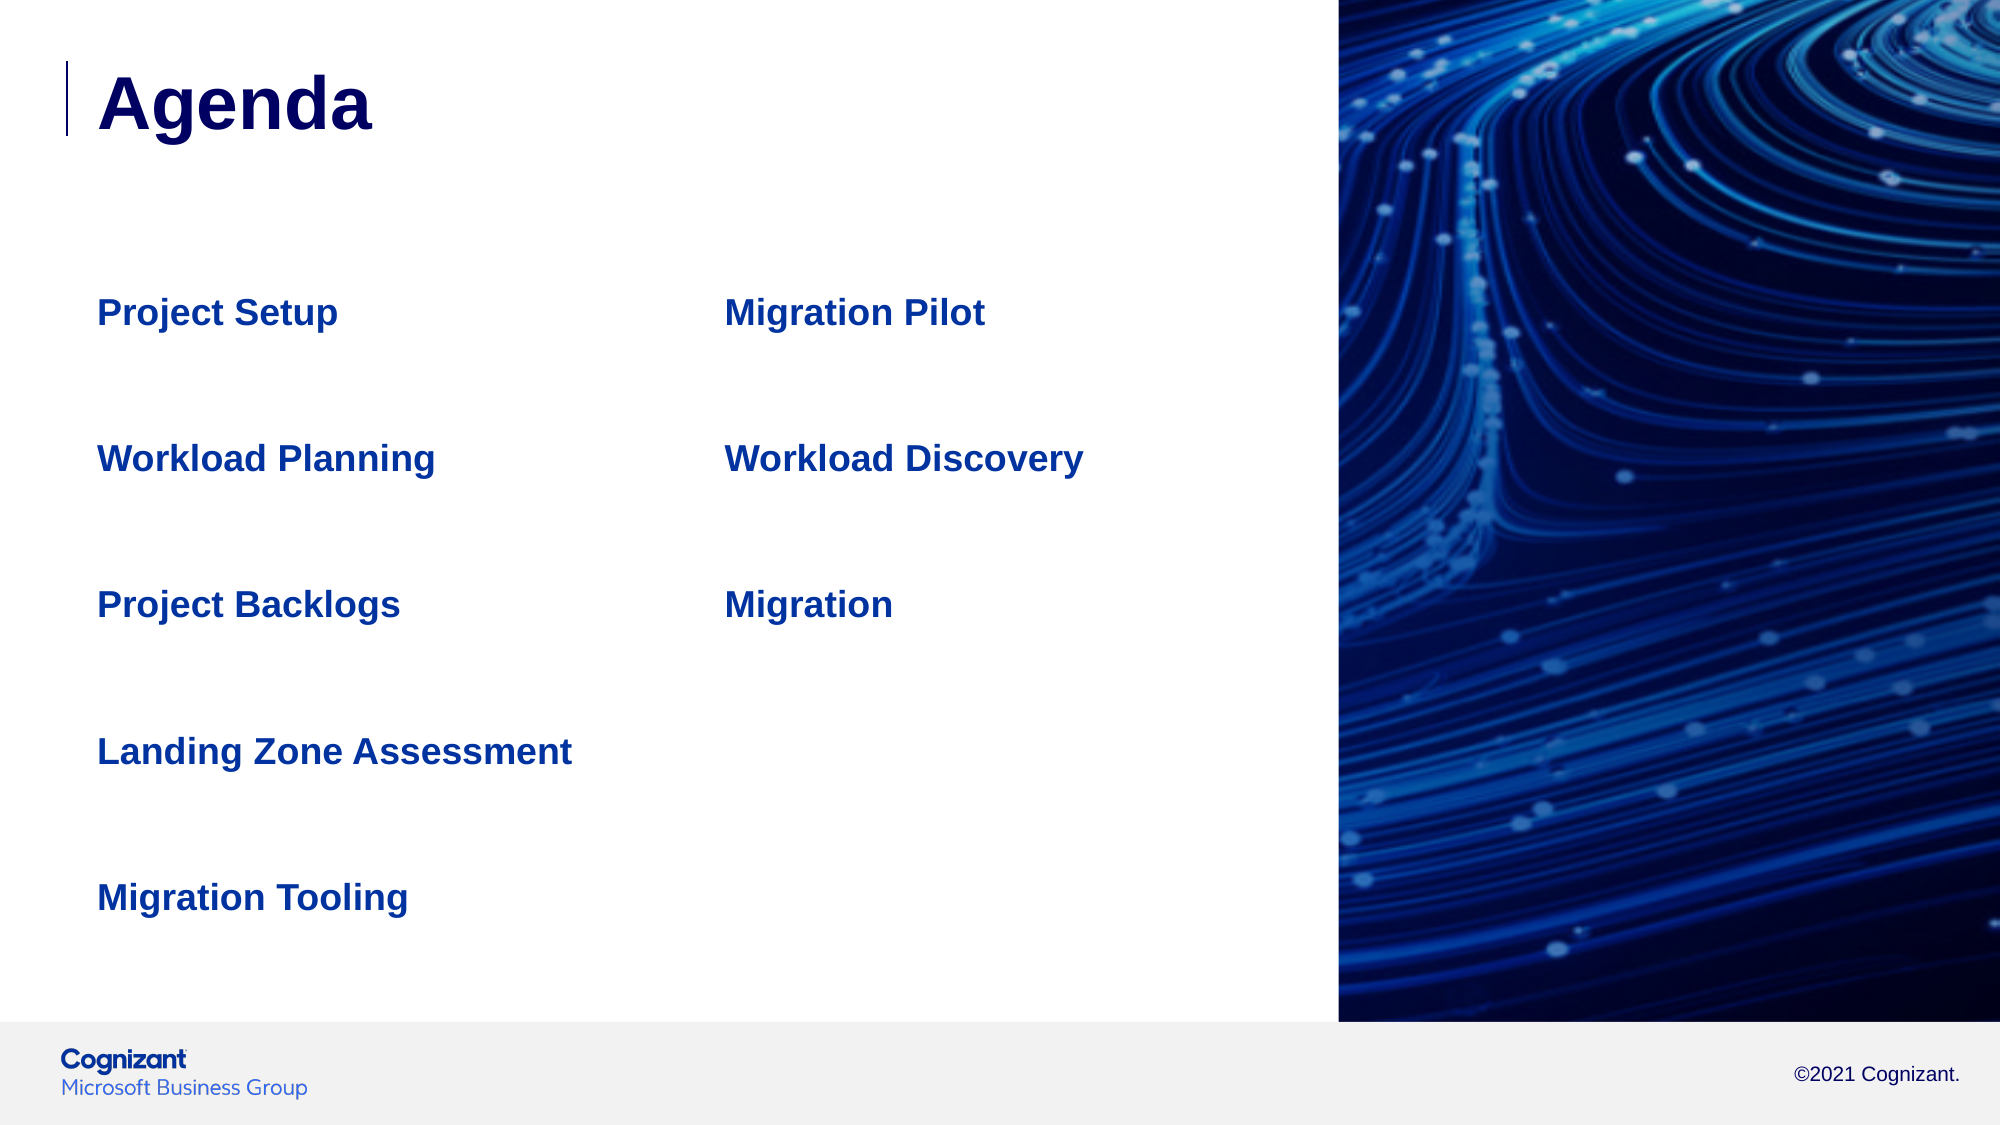

Agenda
Project Setup
Migration Pilot

Workload Planning
Workload Discovery

Project Backlogs
Migration

Landing Zone Assessment

Migration Tooling